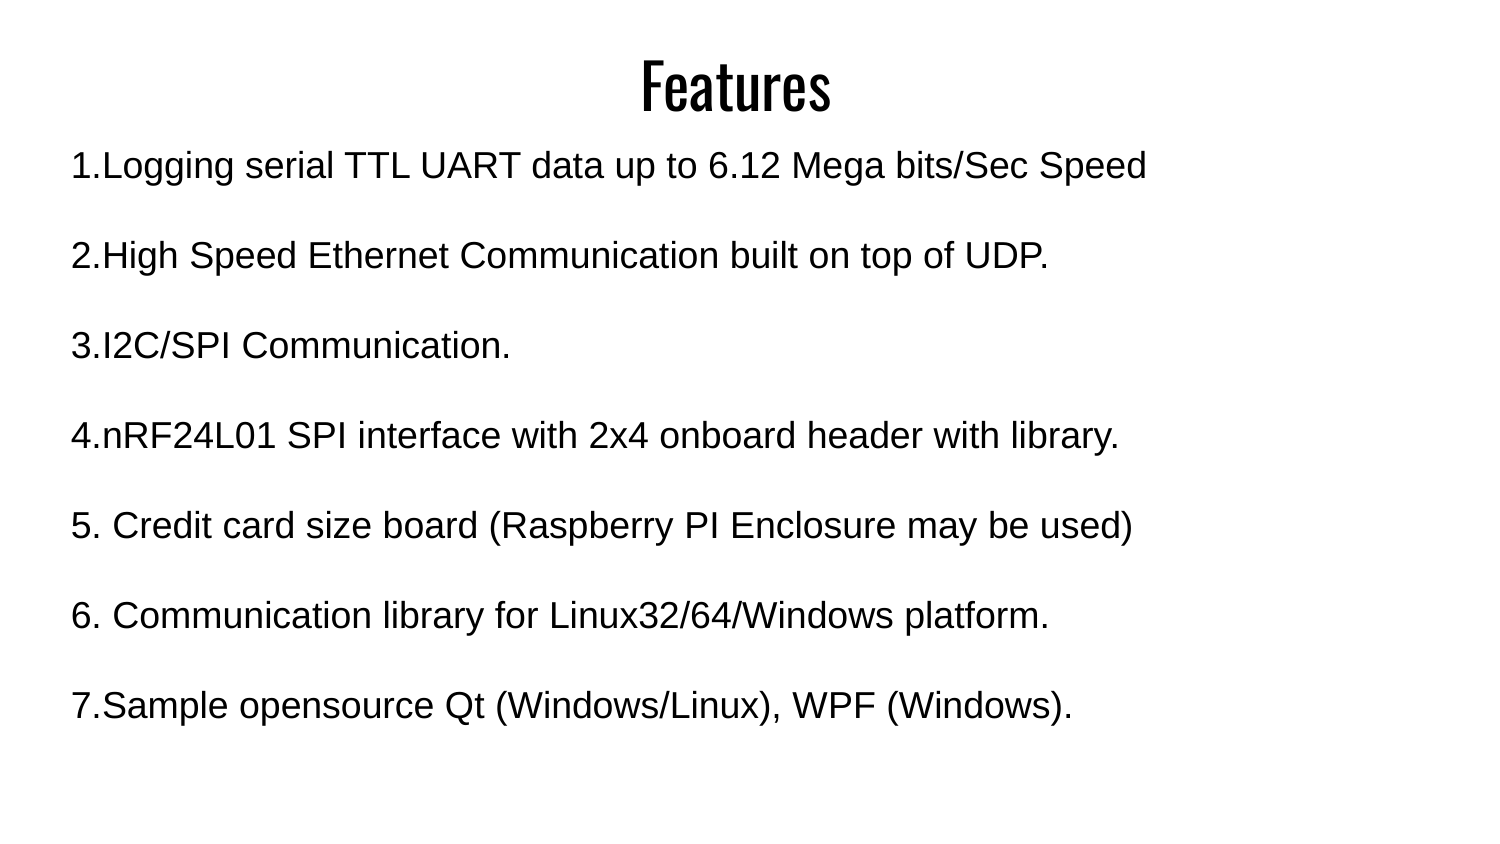

Features

1.Logging serial TTL UART data up to 6.12 Mega bits/Sec Speed

2.High Speed Ethernet Communication built on top of UDP.

3.I2C/SPI Communication.

4.nRF24L01 SPI interface with 2x4 onboard header with library.

5. Credit card size board (Raspberry PI Enclosure may be used)

6. Communication library for Linux32/64/Windows platform.

7.Sample opensource Qt (Windows/Linux), WPF (Windows).